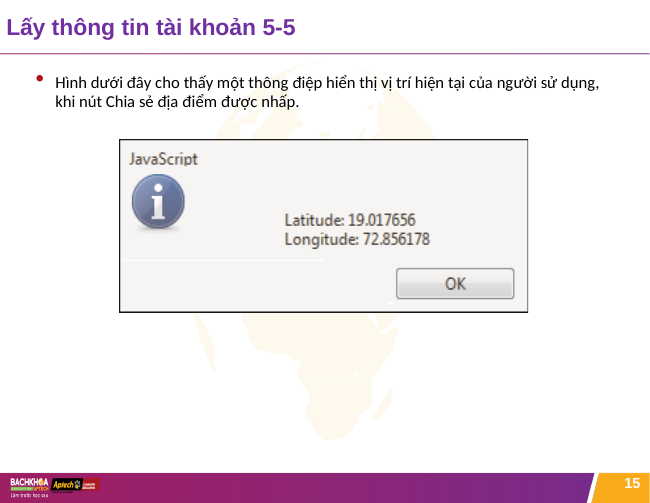

# Lấy thông tin tài khoản 5-5
Hình dưới đây cho thấy một thông điệp hiển thị vị trí hiện tại của người sử dụng,  khi nút Chia sẻ địa điểm được nhấp.

15